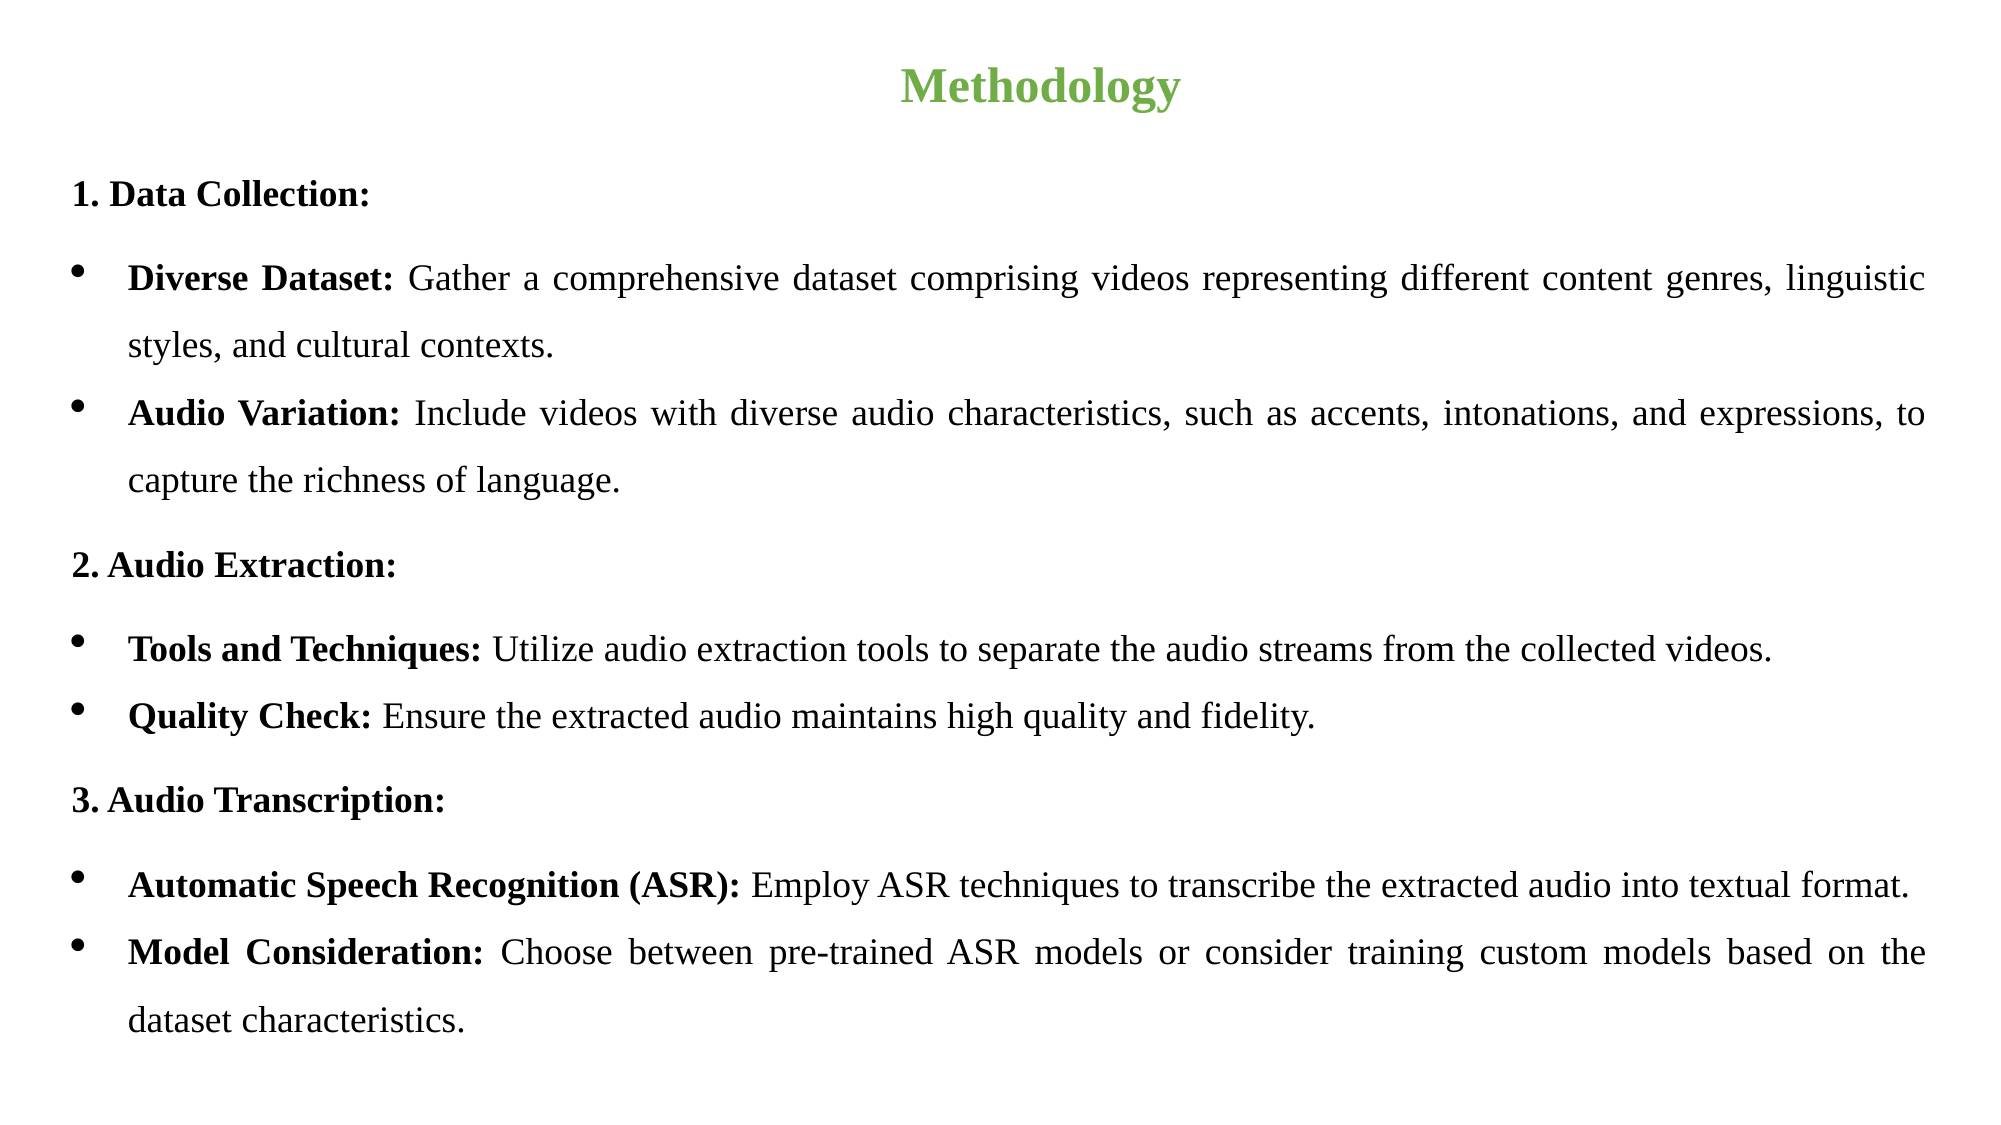

Methodology
1. Data Collection:
Diverse Dataset: Gather a comprehensive dataset comprising videos representing different content genres, linguistic styles, and cultural contexts.
Audio Variation: Include videos with diverse audio characteristics, such as accents, intonations, and expressions, to capture the richness of language.
2. Audio Extraction:
Tools and Techniques: Utilize audio extraction tools to separate the audio streams from the collected videos.
Quality Check: Ensure the extracted audio maintains high quality and fidelity.
3. Audio Transcription:
Automatic Speech Recognition (ASR): Employ ASR techniques to transcribe the extracted audio into textual format.
Model Consideration: Choose between pre-trained ASR models or consider training custom models based on the dataset characteristics.